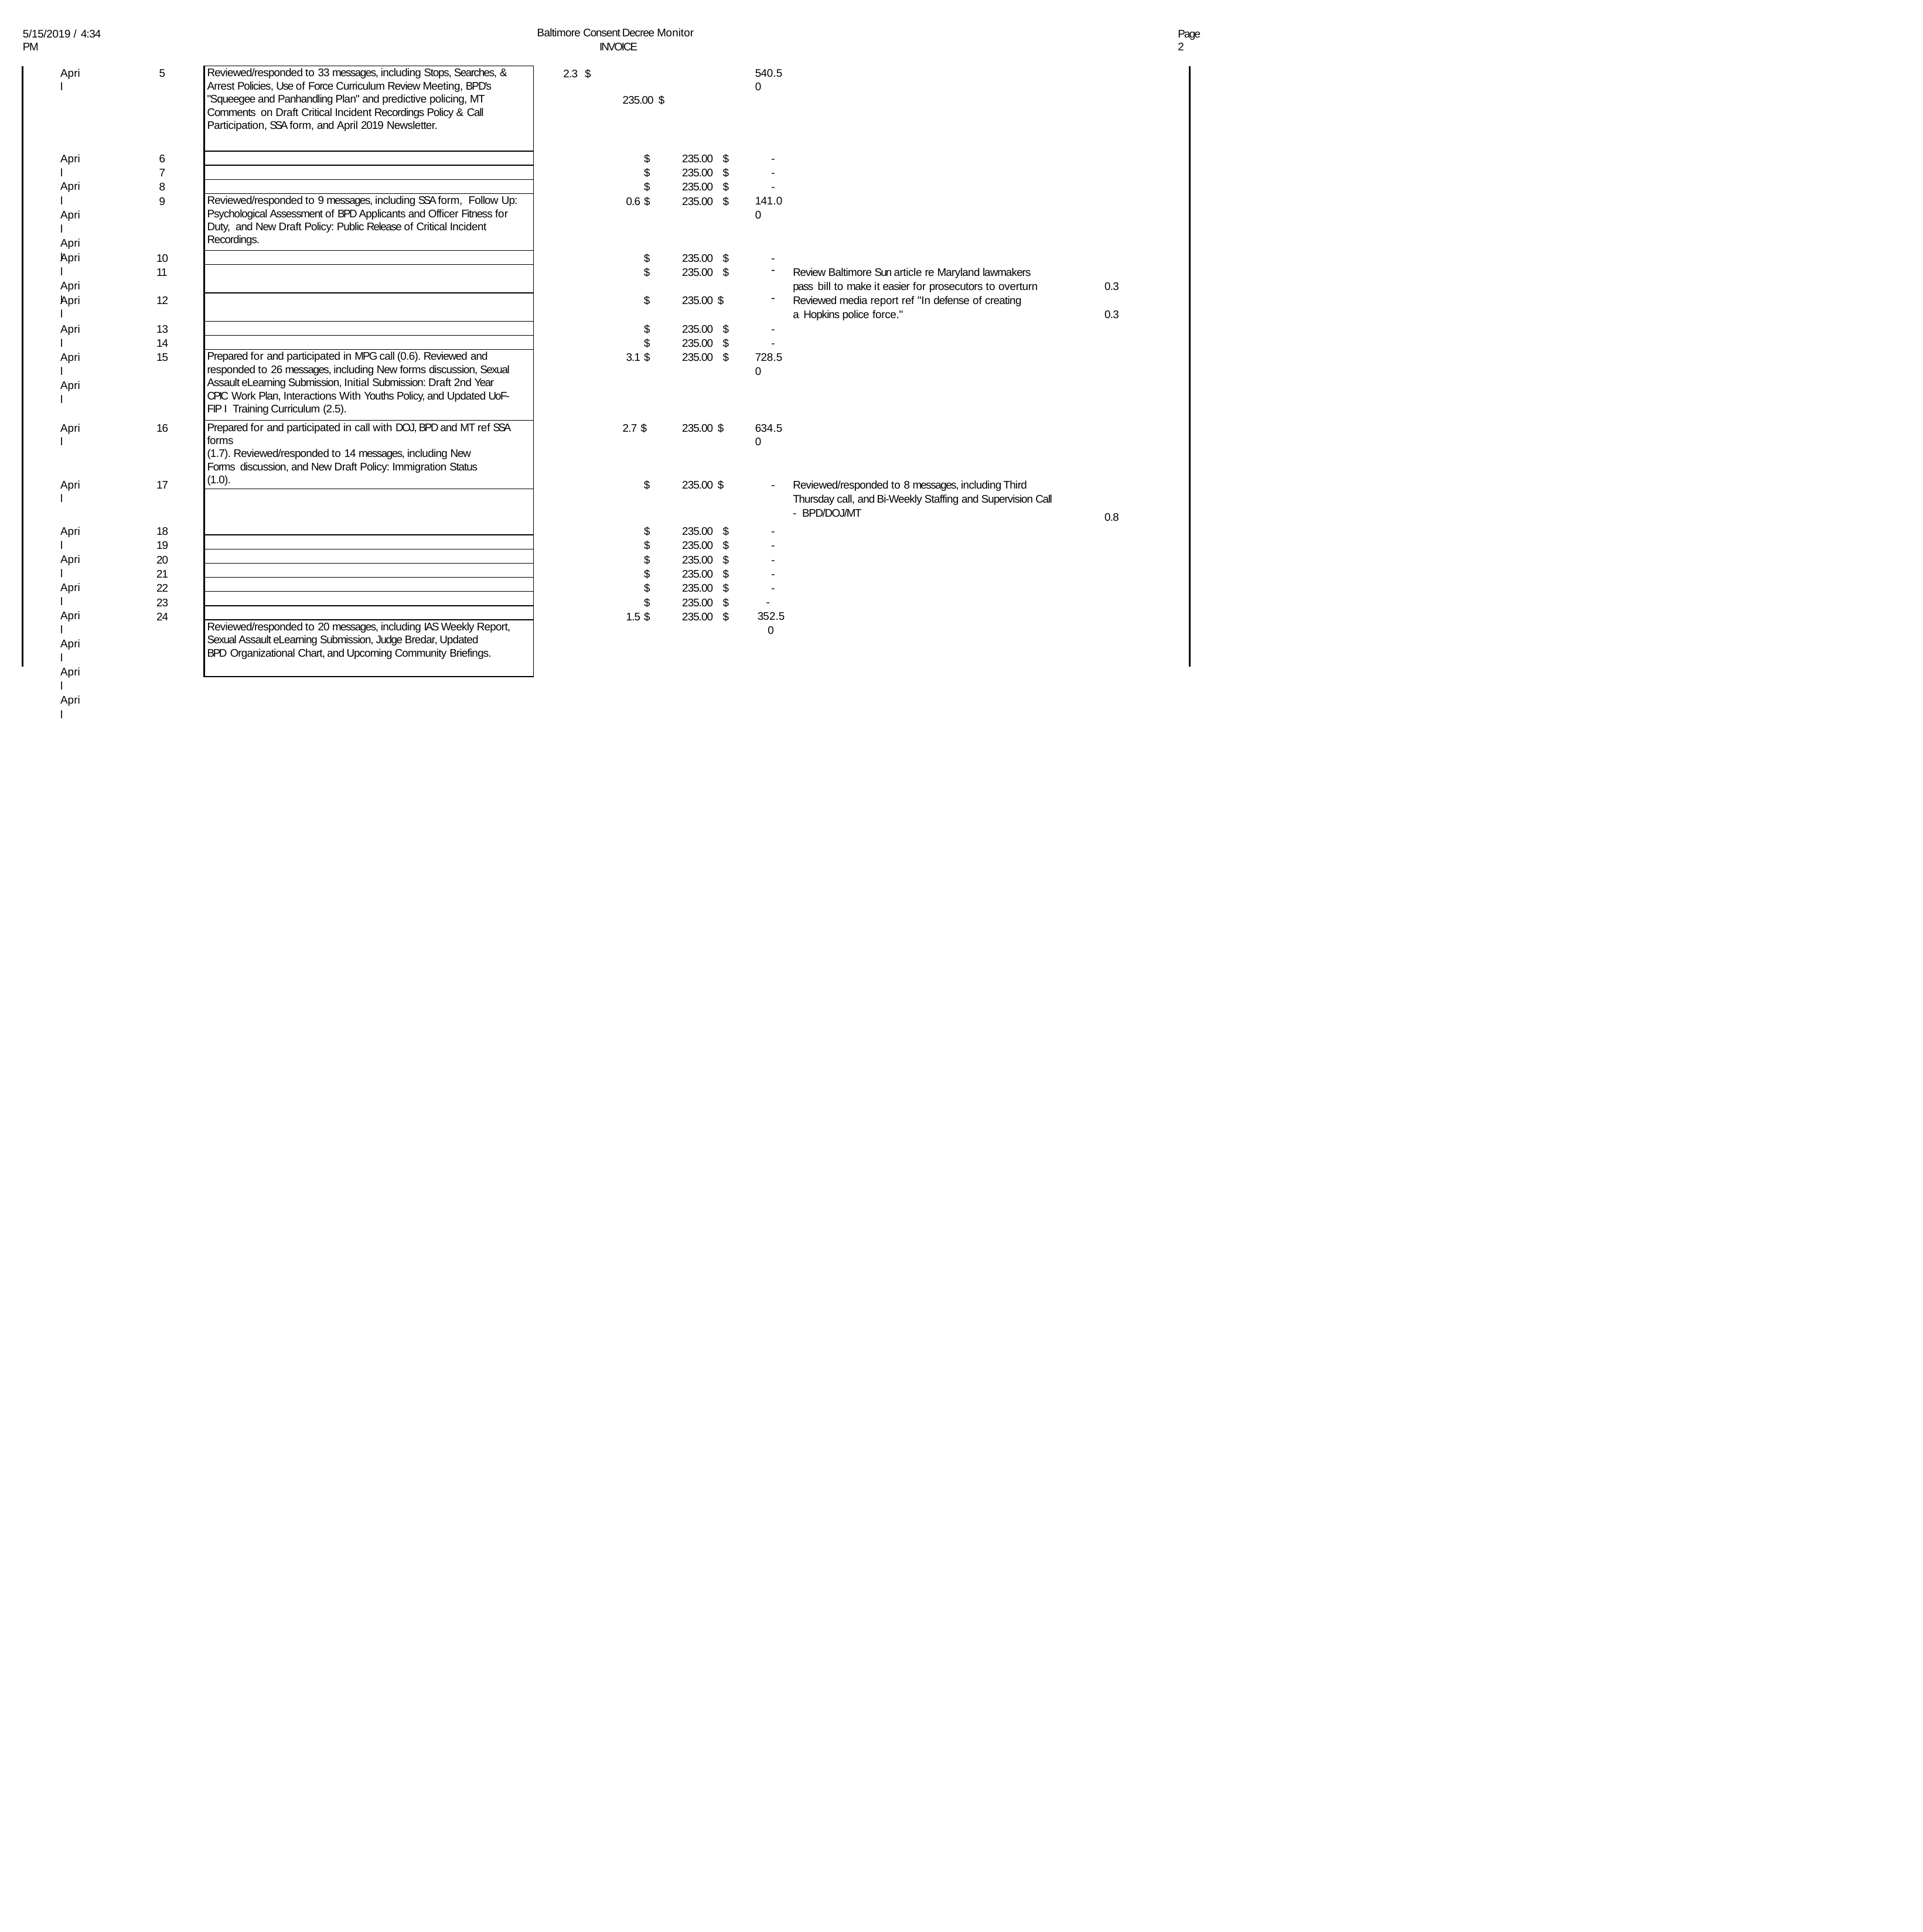

Baltimore Consent Decree Monitor  INVOICE

2.3  $	235.00 $
5/15/2019 / 4:34 PM
Page 2
April
5
540.50
| Reviewed/responded to 33 messages, including Stops, Searches, & Arrest Policies, Use of Force Curriculum Review Meeting, BPD's "Squeegee and Panhandling Plan" and predictive policing, MT Comments on Draft Critical Incident Recordings Policy & Call Participation, SSA form, and April 2019 Newsletter. |
| --- |
|  |
|  |
|  |
| Reviewed/responded to 9 messages, including SSA form, Follow Up: Psychological Assessment of BPD Applicants and Officer Fitness for Duty, and New Draft Policy: Public Release of Critical Incident Recordings. |
|  |
|  |
|  |
|  |
|  |
| Prepared for and participated in MPG call (0.6). Reviewed and responded to 26 messages, including New forms discussion, Sexual Assault eLearning Submission, Initial Submission: Draft 2nd Year CPIC Work Plan, Interactions With Youths Policy, and Updated UoF-FIP I Training Curriculum (2.5). |
| Prepared for and participated in call with DOJ, BPD and MT ref SSA forms (1.7). Reviewed/responded to 14 messages, including New Forms discussion, and New Draft Policy: Immigration Status (1.0). |
|  |
|  |
|  |
|  |
|  |
|  |
|  |
| Reviewed/responded to 20 messages, including IAS Weekly Report, Sexual Assault eLearning Submission, Judge Bredar, Updated BPD Organizational Chart, and Upcoming Community Briefings. |

April  April  April  April
6
7
8
9
$
$
$
0.6 $
235.00   $
235.00   $
235.00   $
235.00   $
-
-
-  141.00
April  April
10
11
$
$
235.00   $
235.00   $
-
Review Baltimore Sun article re Maryland lawmakers pass  bill to make it easier for prosecutors to overturn
Reviewed media report ref "In defense of creating a  Hopkins police force."
0.3
April
12
$
235.00 $
0.3
April  April  April
13
14
15
$
$
3.1 $
235.00   $
235.00   $
235.00   $
-
-  728.50
April
16
2.7 $
235.00 $
634.50
-	Reviewed/responded to 8 messages, including Third  Thursday call, and Bi-Weekly Staffing and Supervision Call -  BPD/DOJ/MT
April
17
$
235.00 $
0.8
April  April  April  April  April  April  April
18
19
20
21
22
23
24
$
$
$
$
$
$
1.5 $
235.00   $
235.00   $
235.00   $
235.00   $
235.00   $
235.00   $
235.00   $
-
-
-
-
-
-     352.50